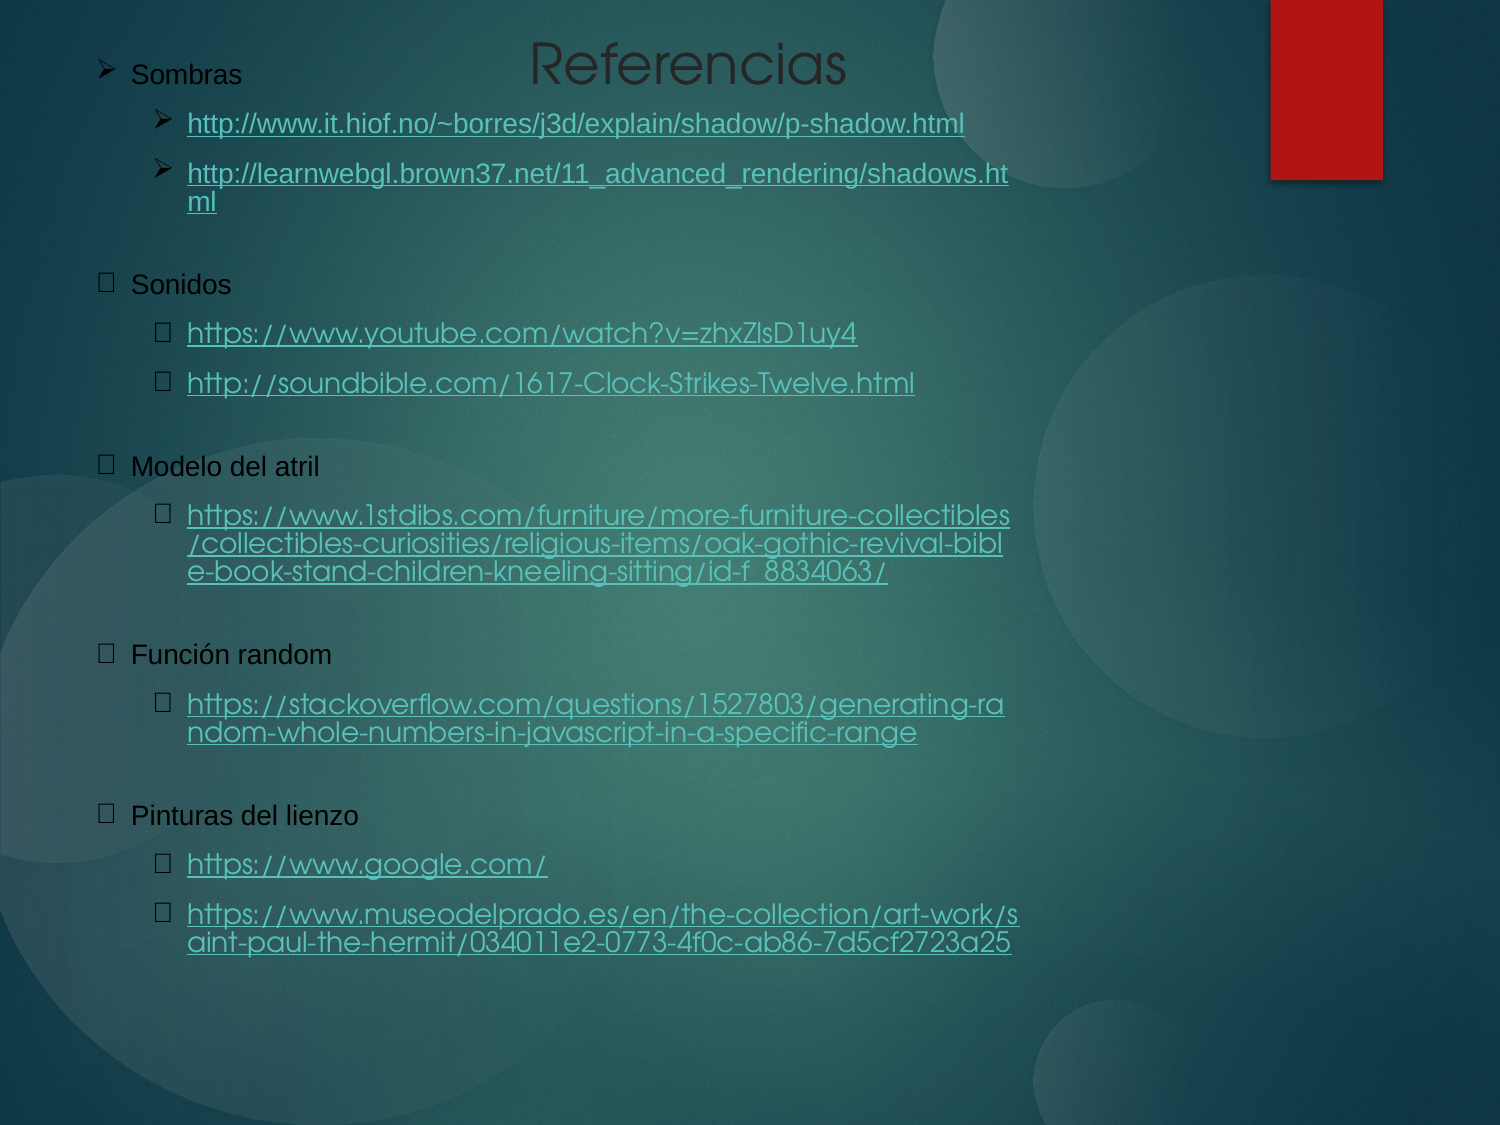

Referencias
Sombras
http://www.it.hiof.no/~borres/j3d/explain/shadow/p-shadow.html
http://learnwebgl.brown37.net/11_advanced_rendering/shadows.html

Sonidos
https://www.youtube.com/watch?v=zhxZIsD1uy4
http://soundbible.com/1617-Clock-Strikes-Twelve.html

Modelo del atril
https://www.1stdibs.com/furniture/more-furniture-collectibles/collectibles-curiosities/religious-items/oak-gothic-revival-bible-book-stand-children-kneeling-sitting/id-f_8834063/

Función random
https://stackoverflow.com/questions/1527803/generating-random-whole-numbers-in-javascript-in-a-specific-range

Pinturas del lienzo
https://www.google.com/
https://www.museodelprado.es/en/the-collection/art-work/saint-paul-the-hermit/034011e2-0773-4f0c-ab86-7d5cf2723a25